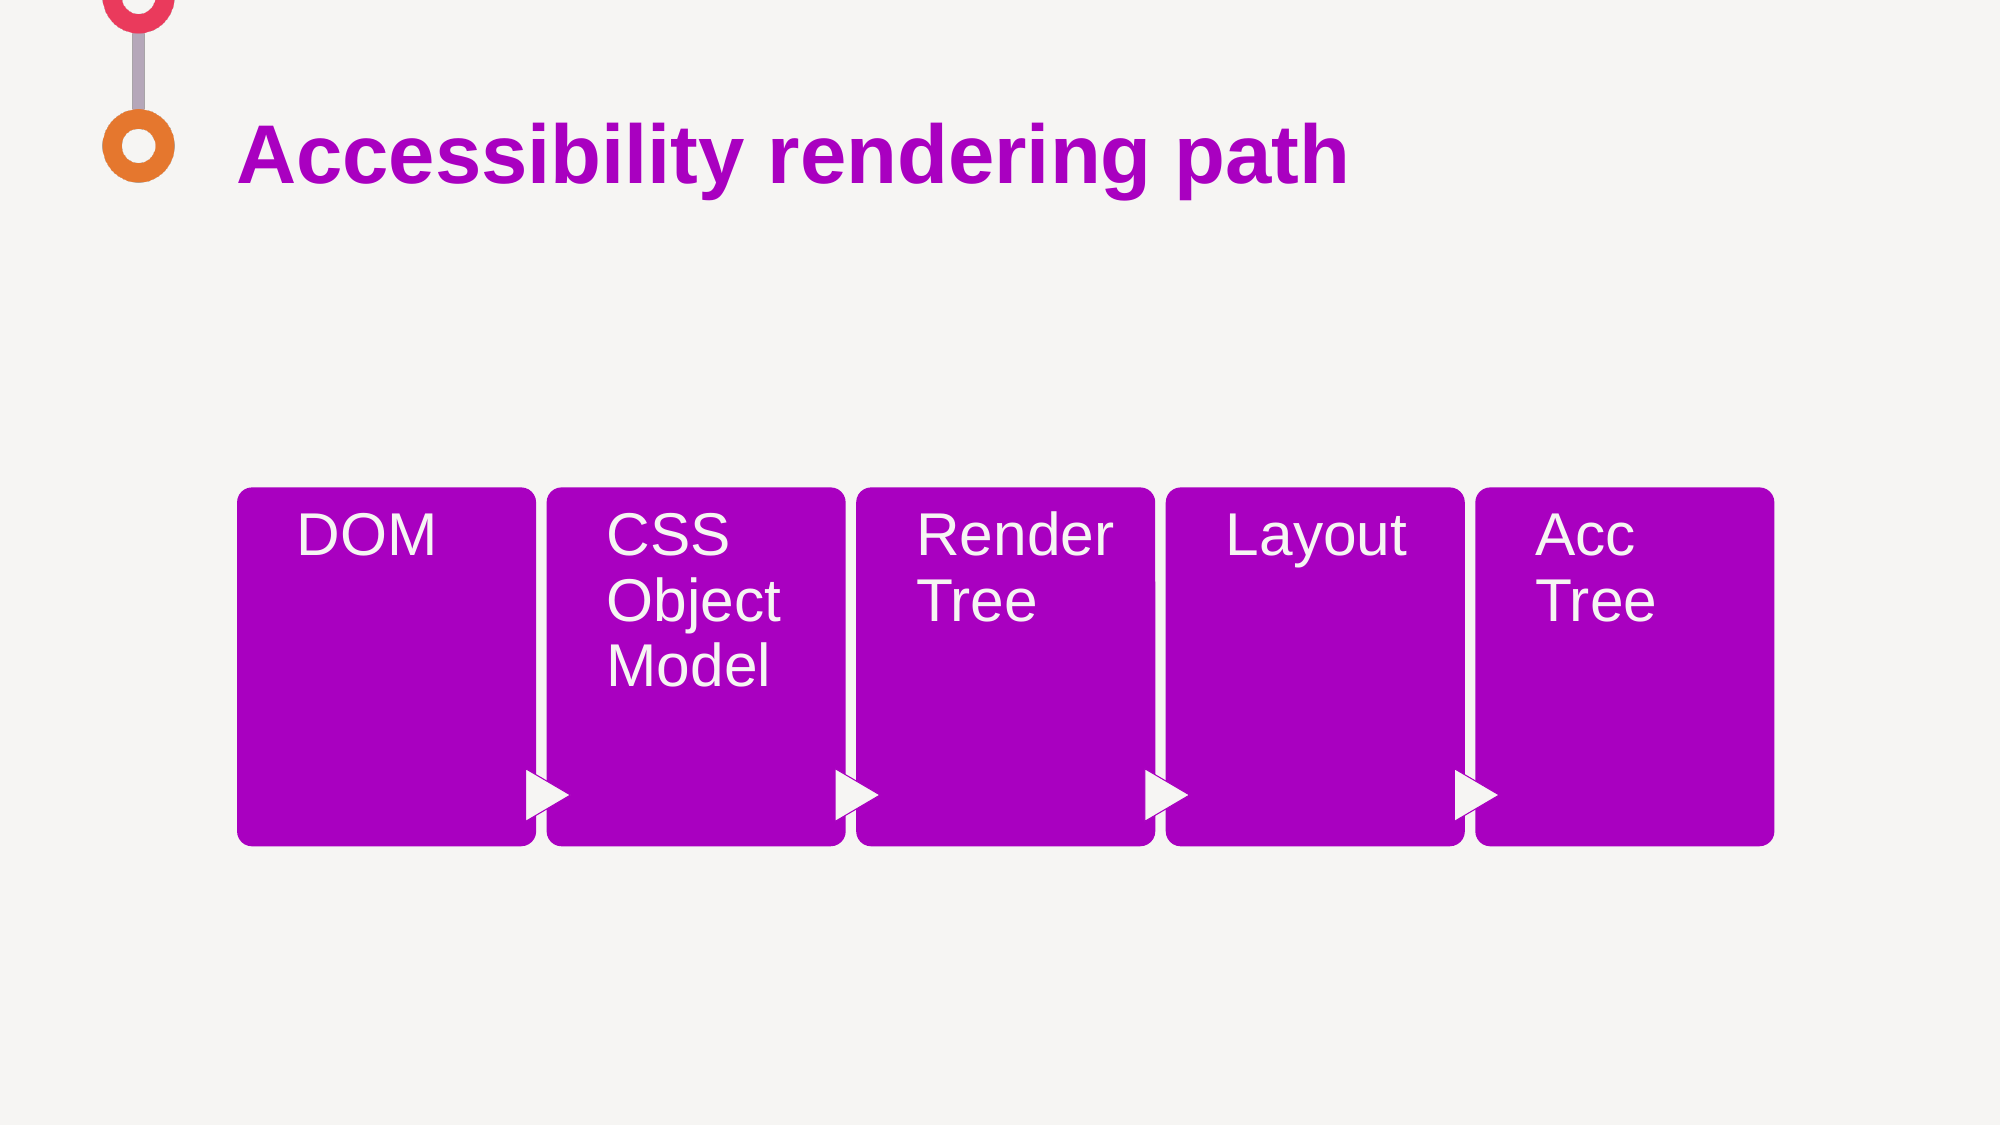

# Accessibility rendering path

DOM

CSS Object Model

Render Tree

Layout

Acc Tree